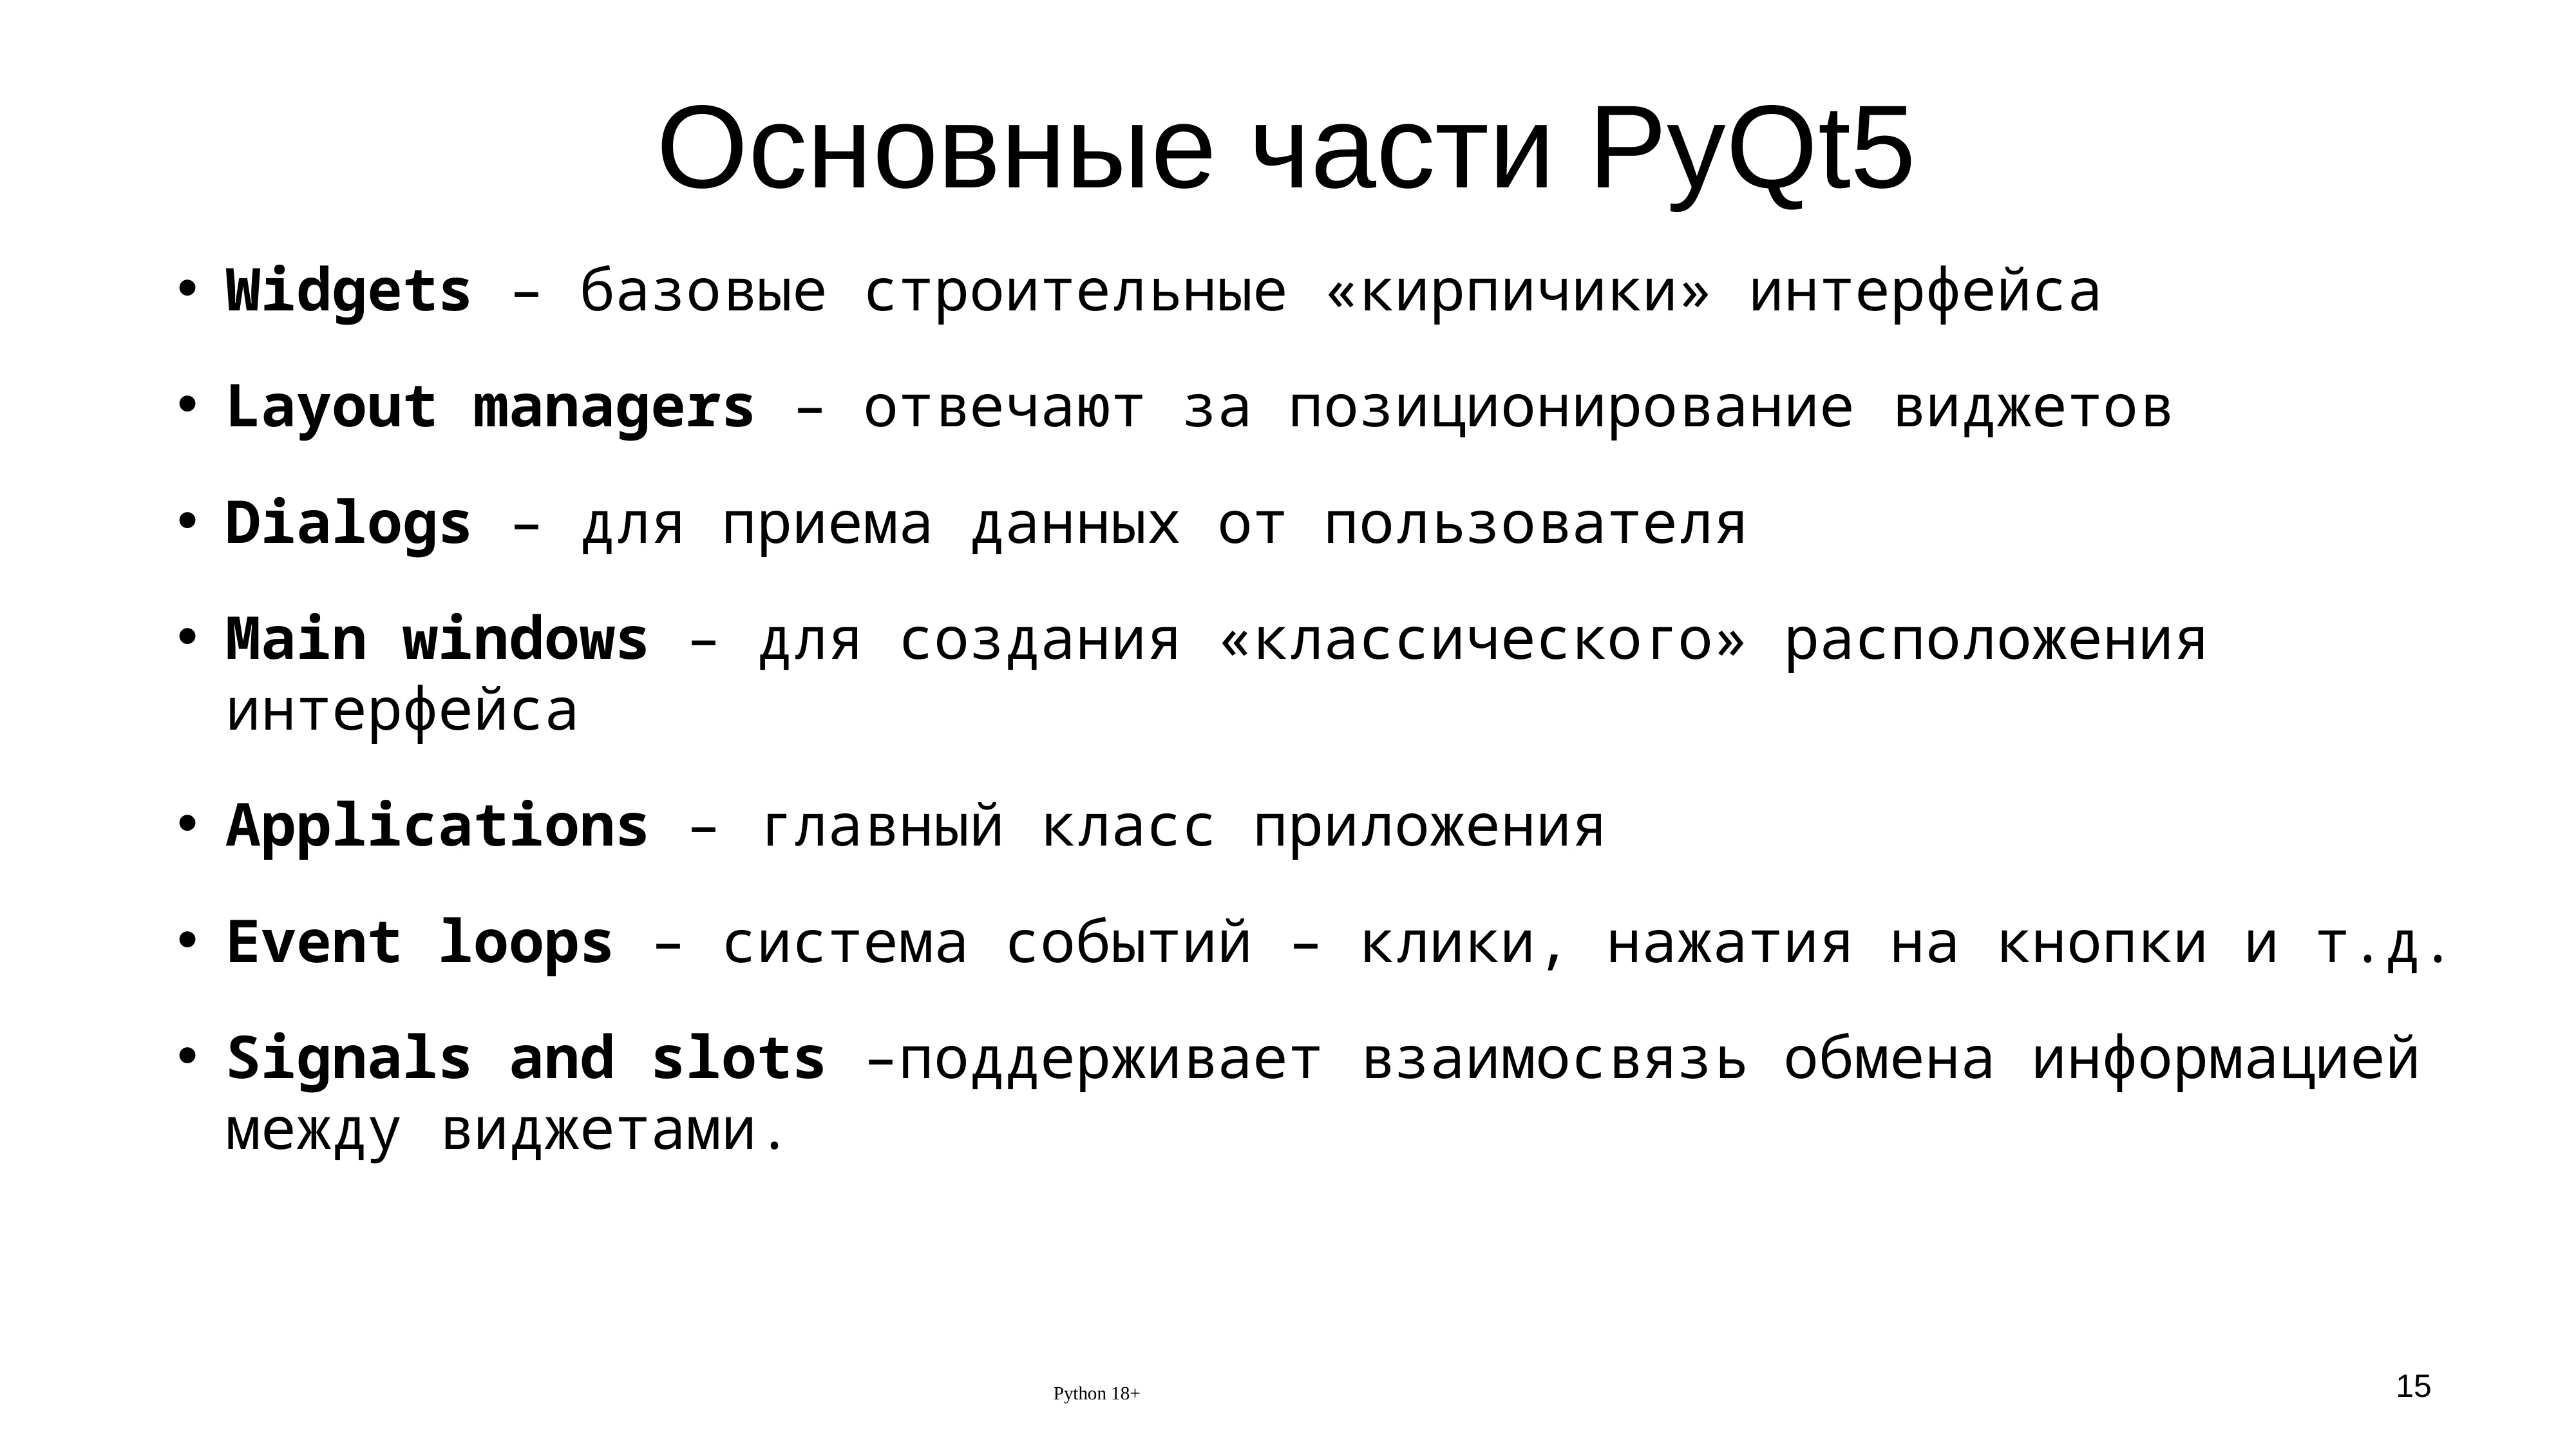

# Основные части PyQt5
Widgets – базовые строительные «кирпичики» интерфейса
Layout managers – отвечают за позиционирование виджетов
Dialogs – для приема данных от пользователя
Main windows – для создания «классического» расположения интерфейса
Applications – главный класс приложения
Event loops – система событий – клики, нажатия на кнопки и т.д.
Signals and slots –поддерживает взаимосвязь обмена информацией между виджетами.
Python 18+
15